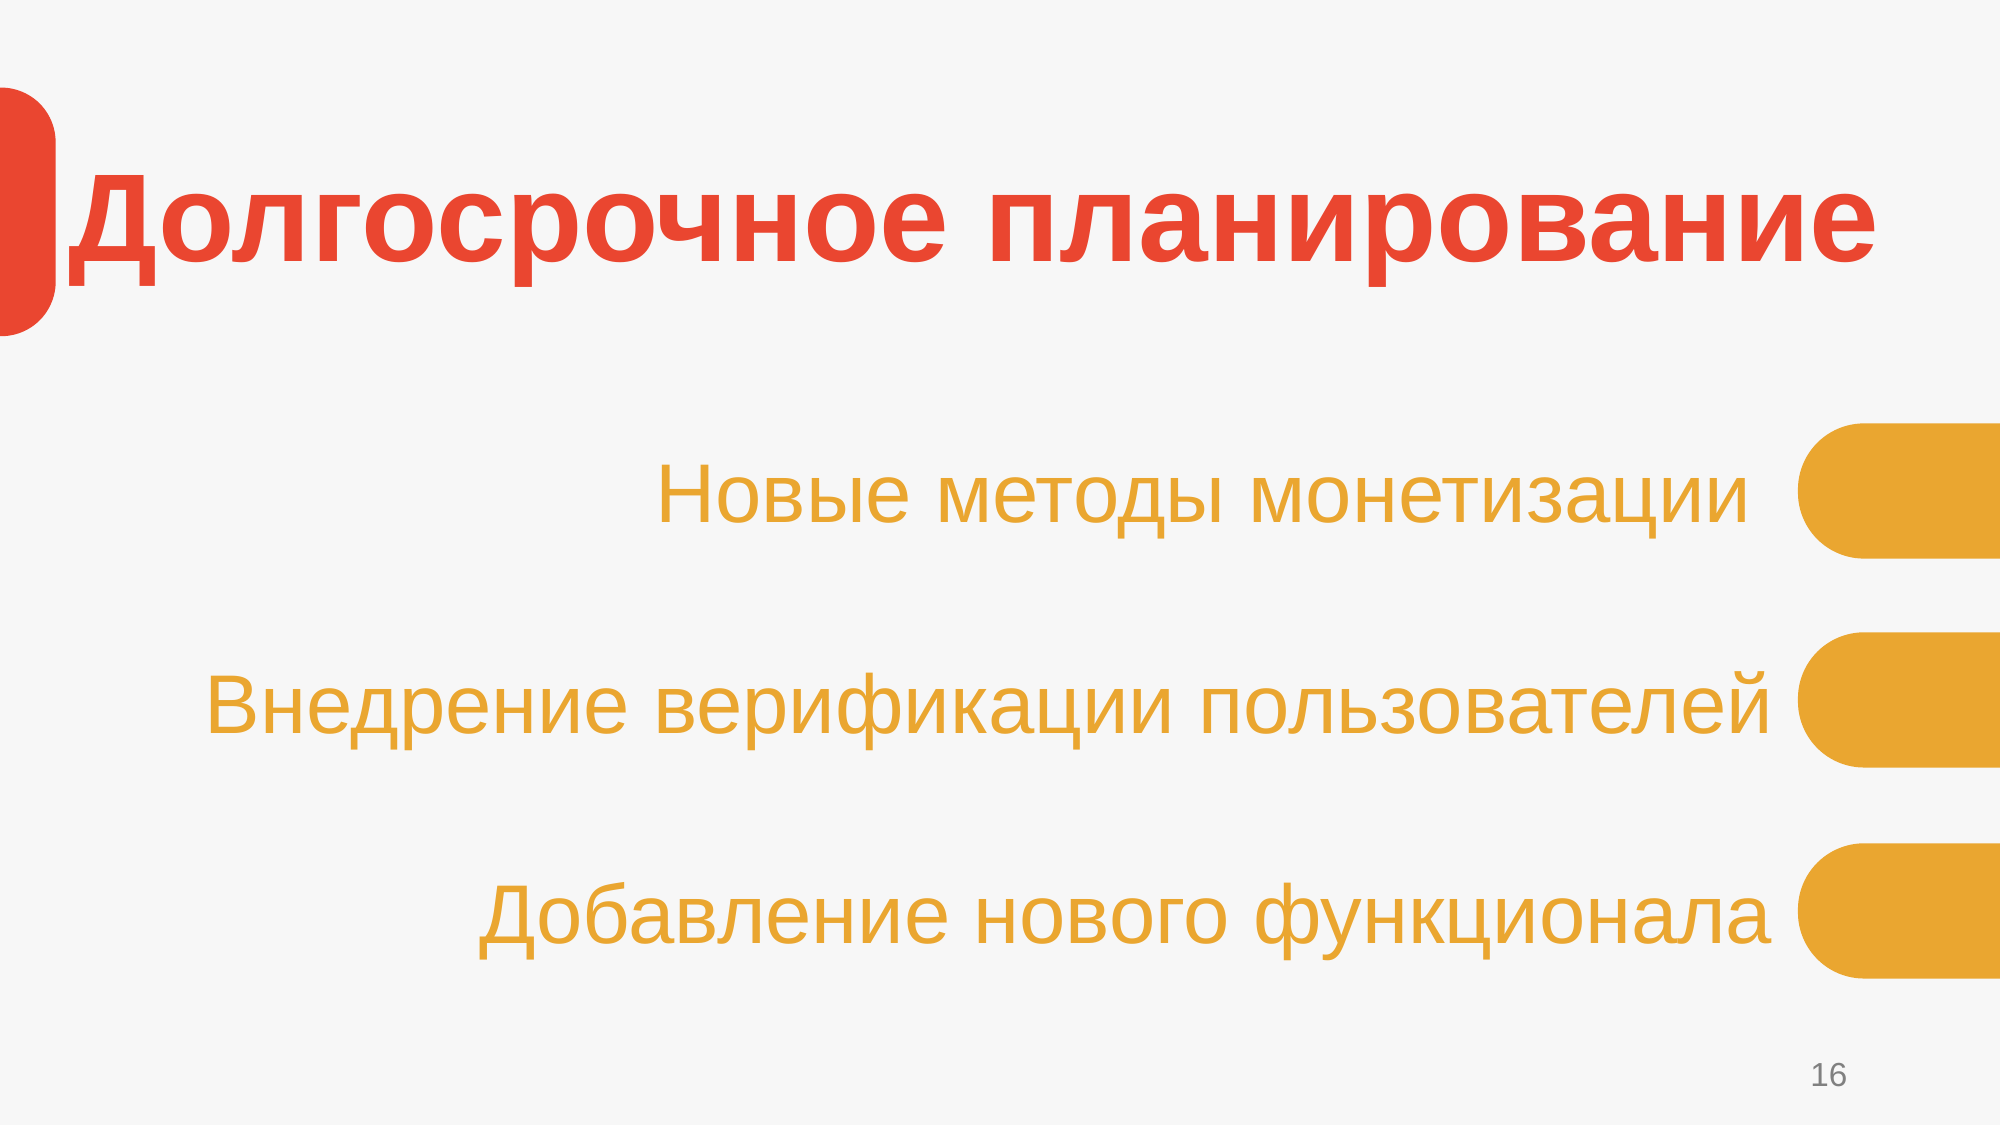

Долгосрочное планирование

Новые методы монетизации

Внедрение верификации пользователей

Добавление нового функционала
16